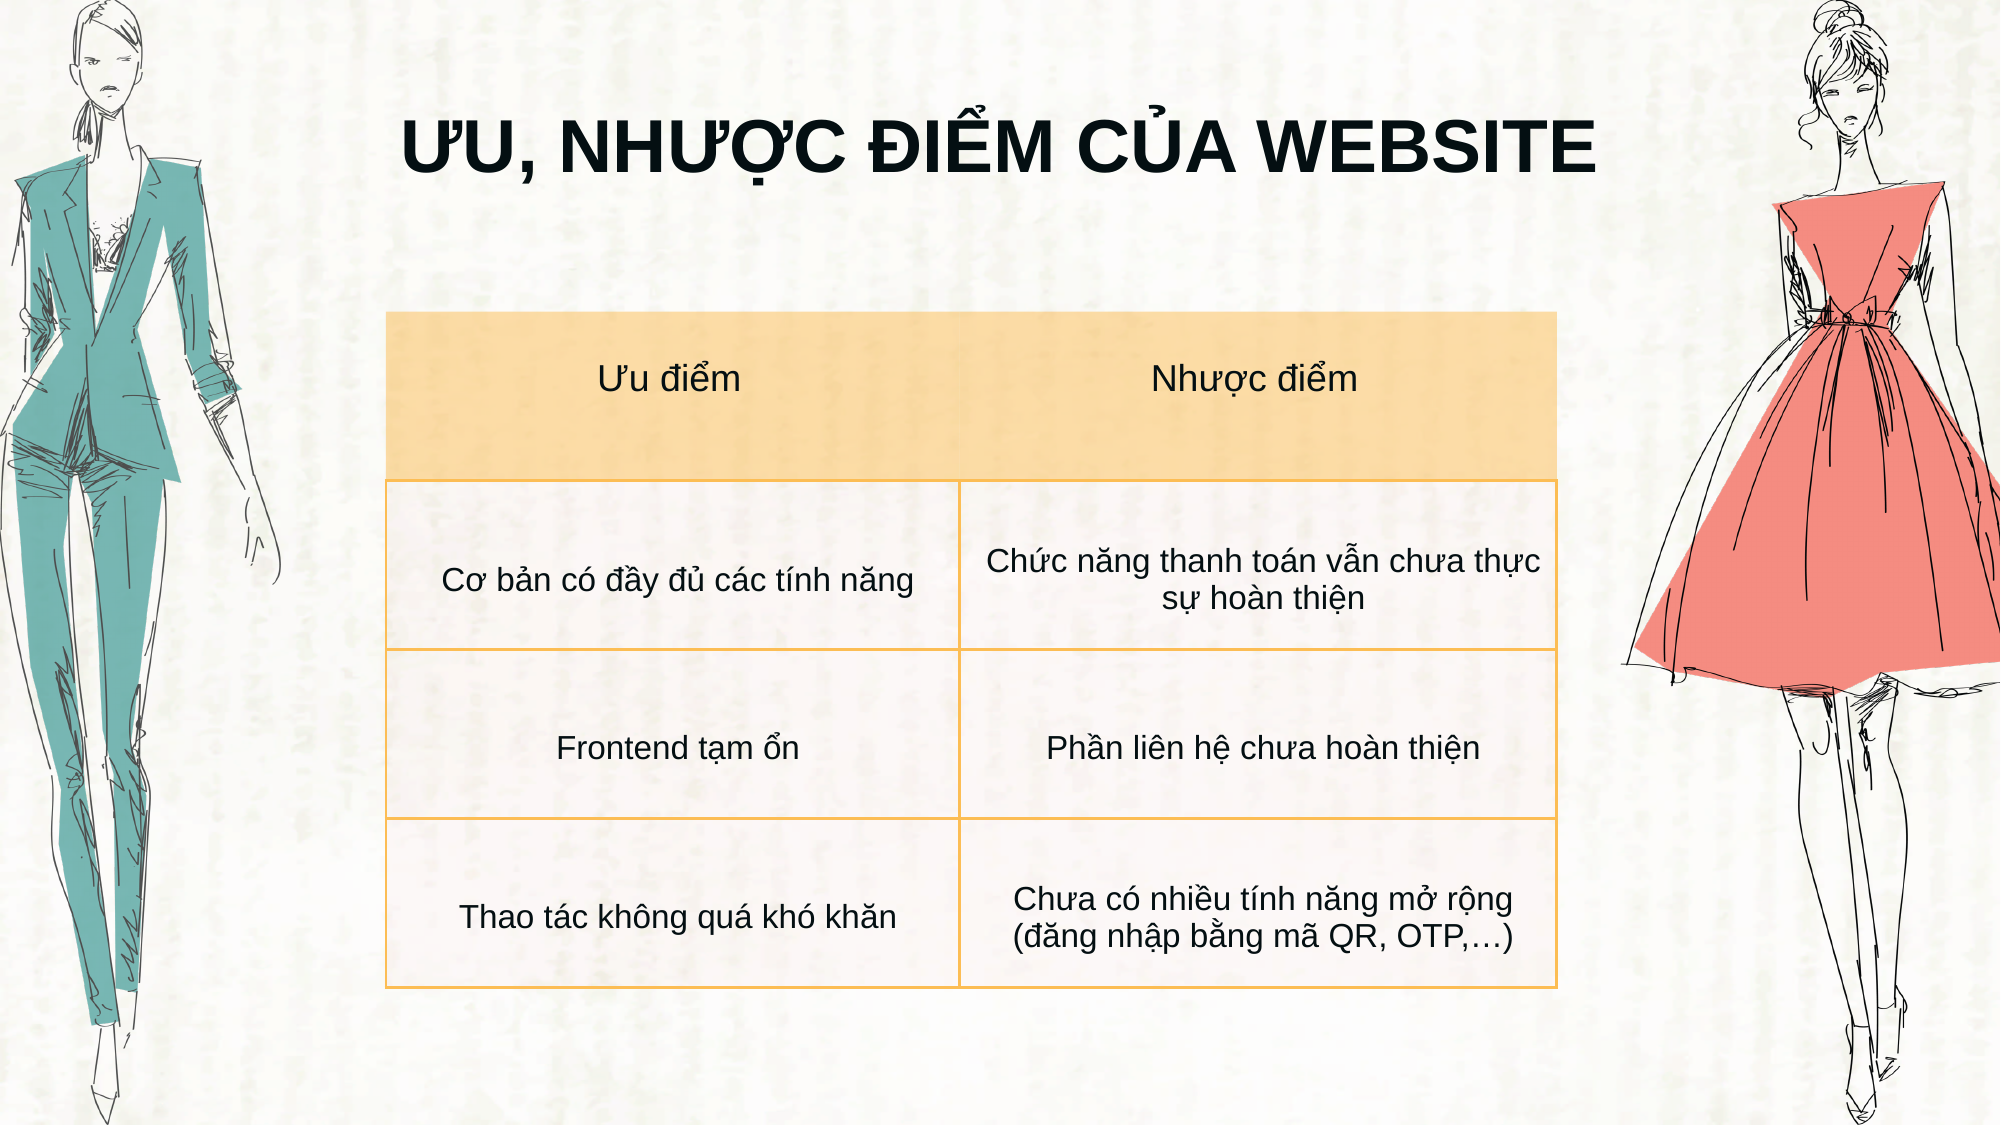

ƯU, NHƯỢC ĐIỂM CỦA WEBSITE
| Ưu điểm | Nhược điểm |
| --- | --- |
| Cơ bản có đầy đủ các tính năng | Chức năng thanh toán vẫn chưa thực sự hoàn thiện |
| Frontend tạm ổn | Phần liên hệ chưa hoàn thiện |
| Thao tác không quá khó khăn | Chưa có nhiều tính năng mở rộng (đăng nhập bằng mã QR, OTP,…) |